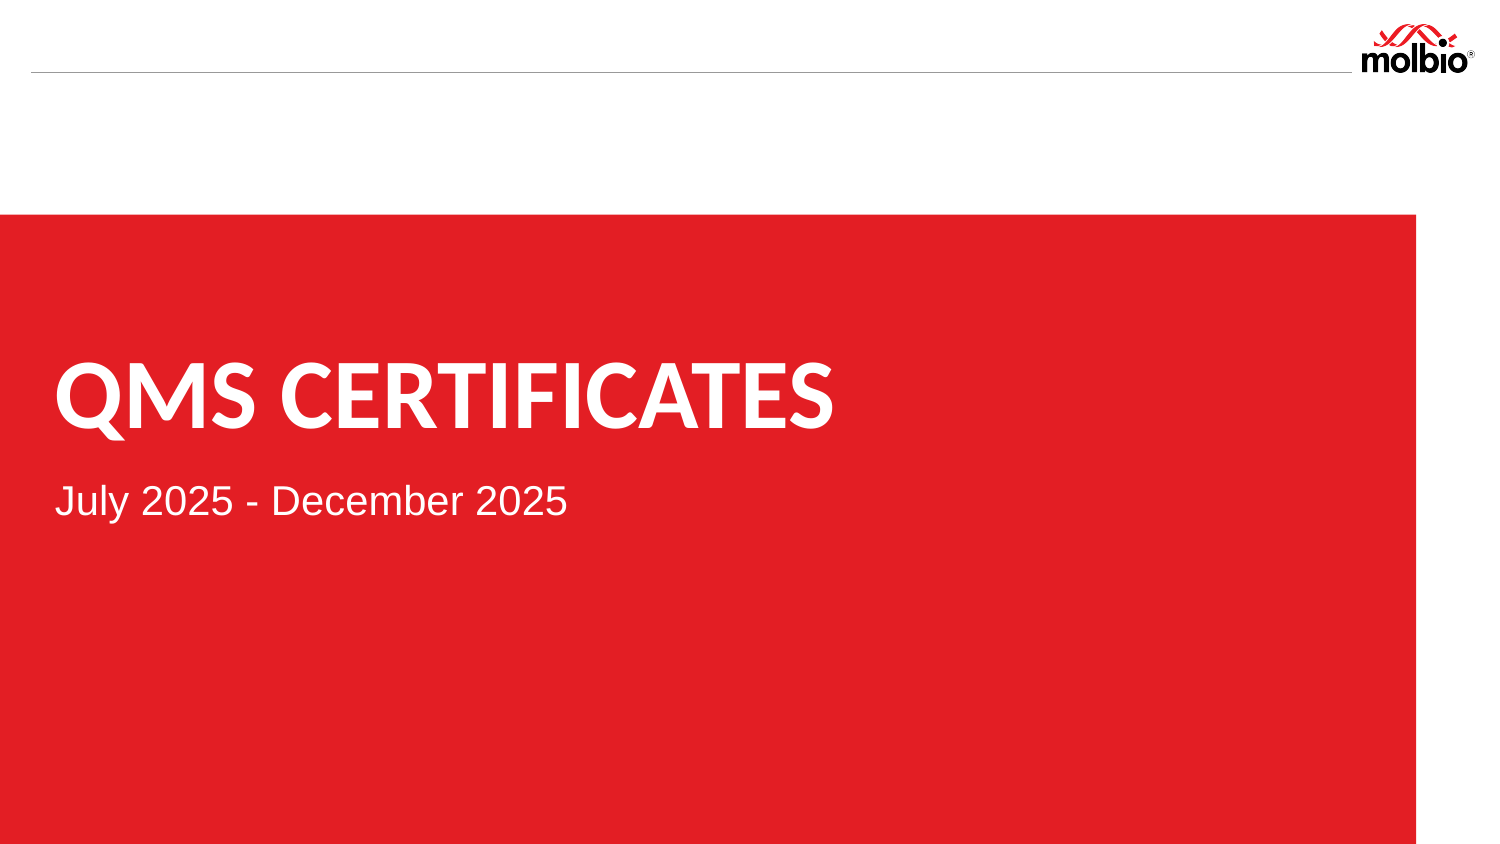

QMS CERTIFICATES
July 2025 - December 2025